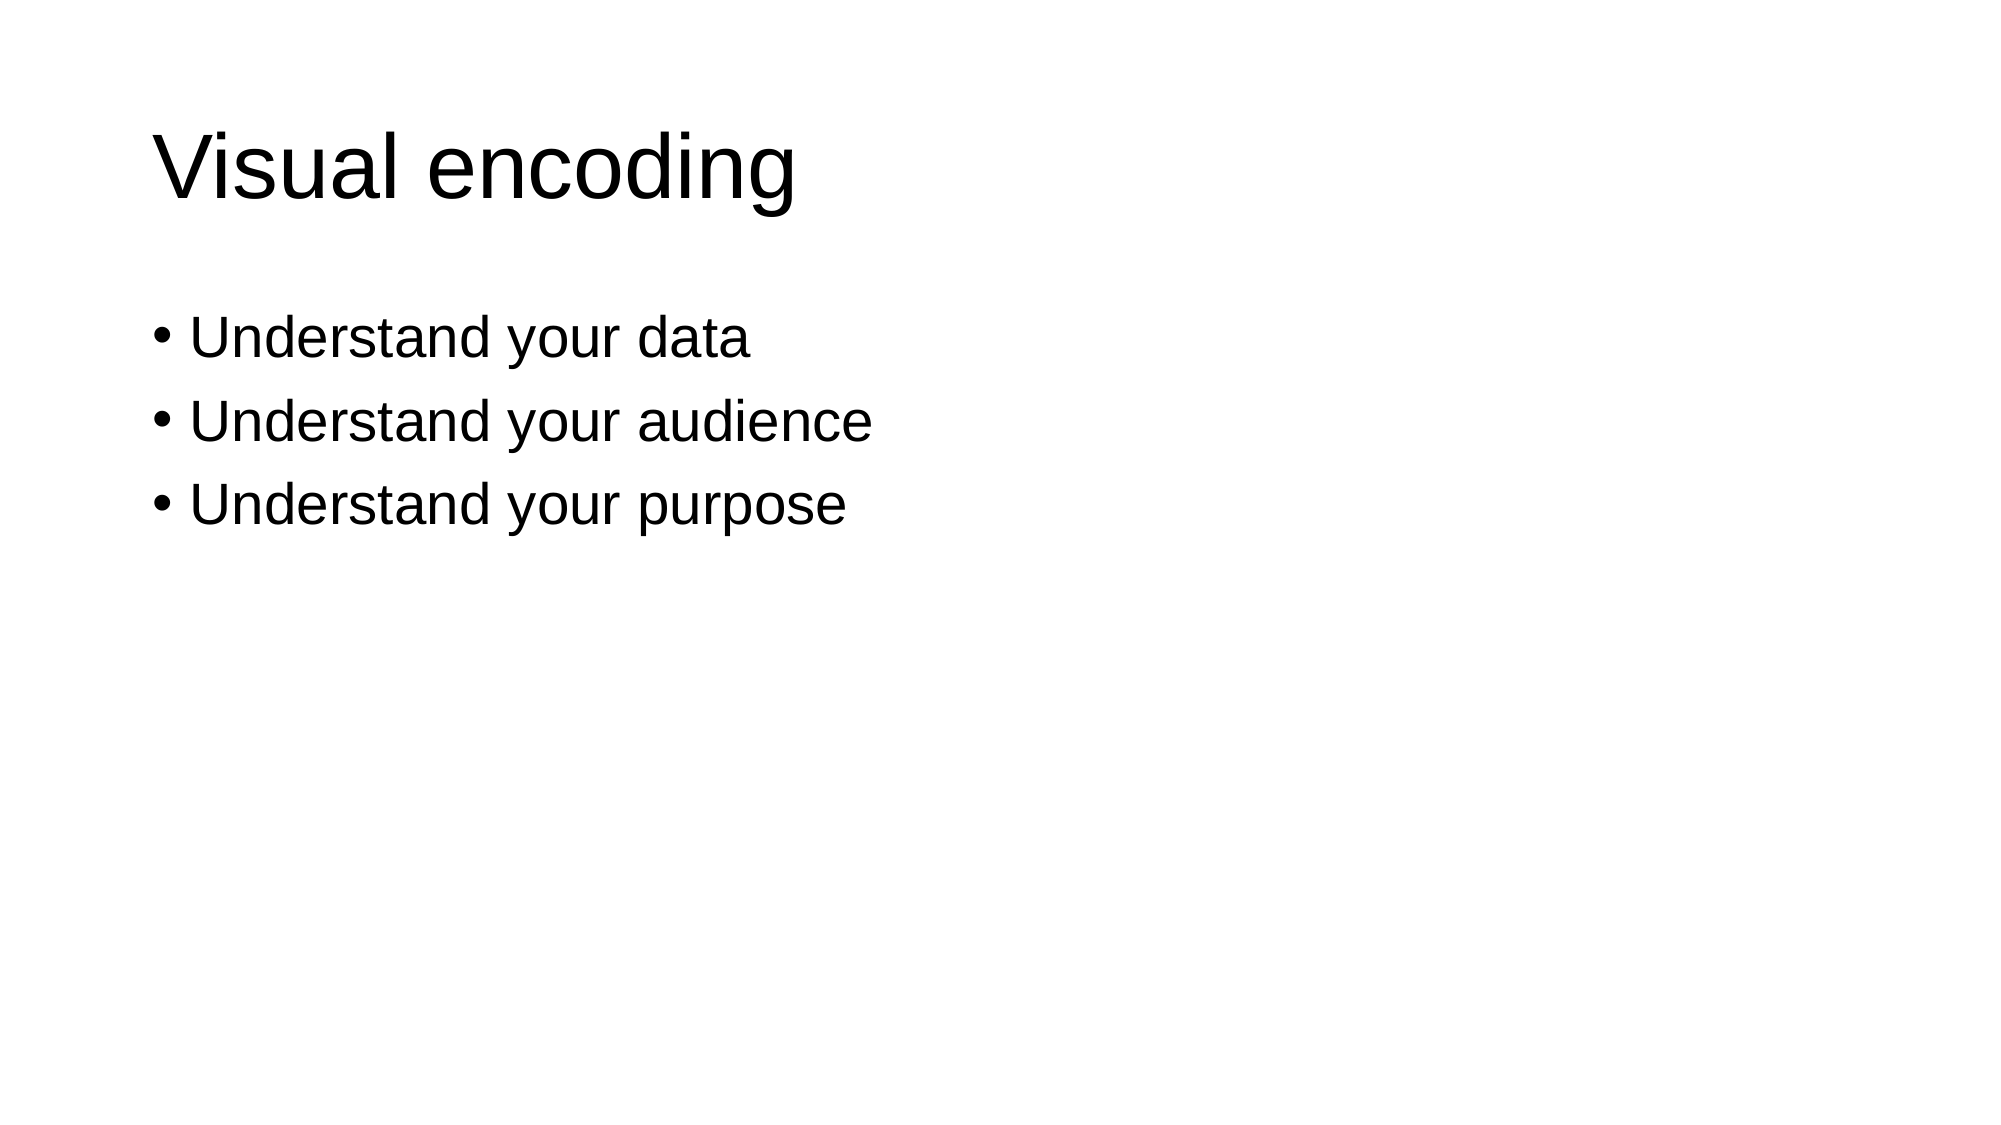

# Visual encoding
Understand your data
Understand your audience
Understand your purpose